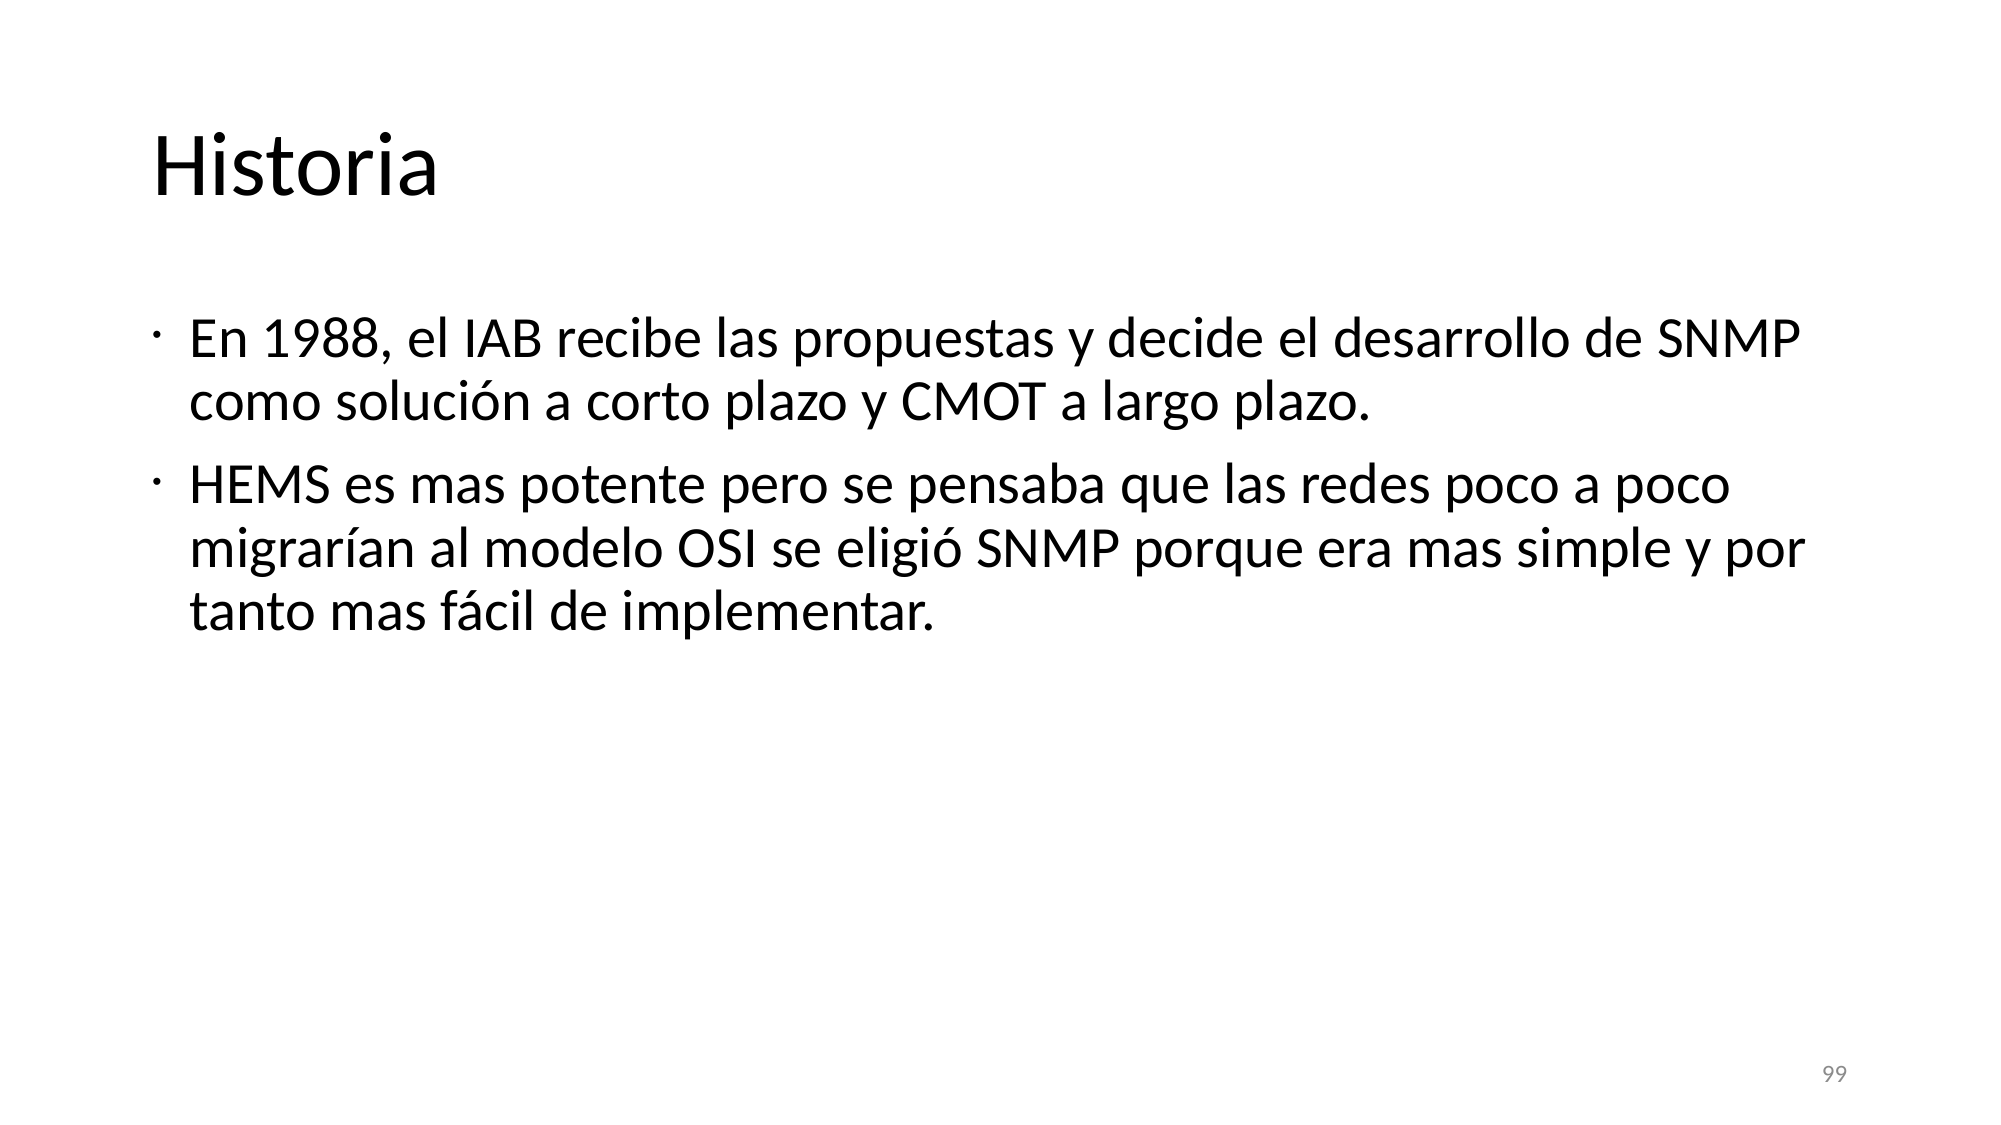

# Historia
En 1988, el IAB recibe las propuestas y decide el desarrollo de SNMP como solución a corto plazo y CMOT a largo plazo.
HEMS es mas potente pero se pensaba que las redes poco a poco migrarían al modelo OSI se eligió SNMP porque era mas simple y por tanto mas fácil de implementar.
99